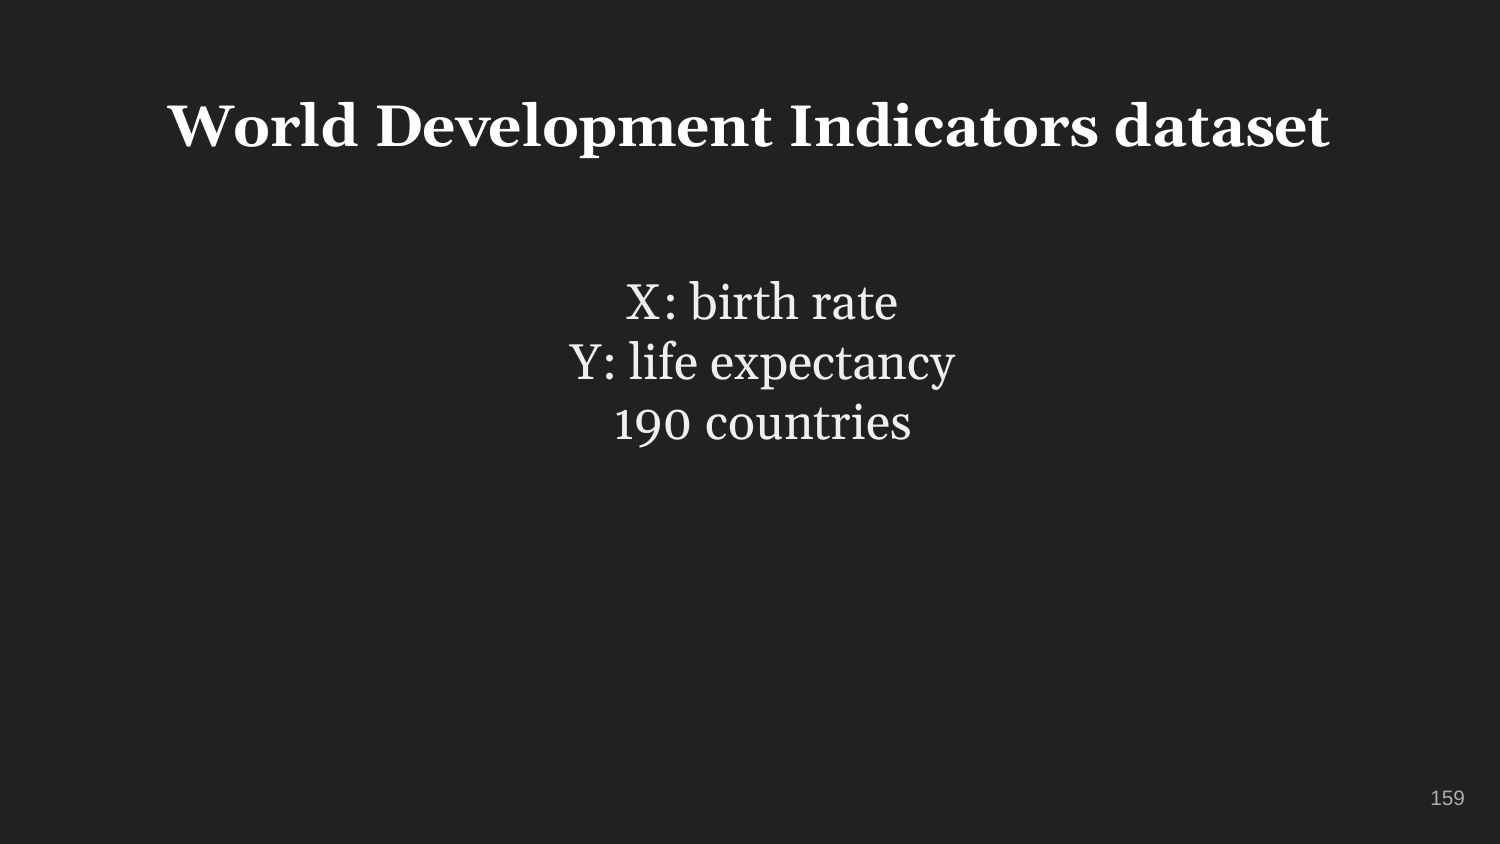

World Development Indicators dataset
# X: birth rate
Y: life expectancy
190 countries
159